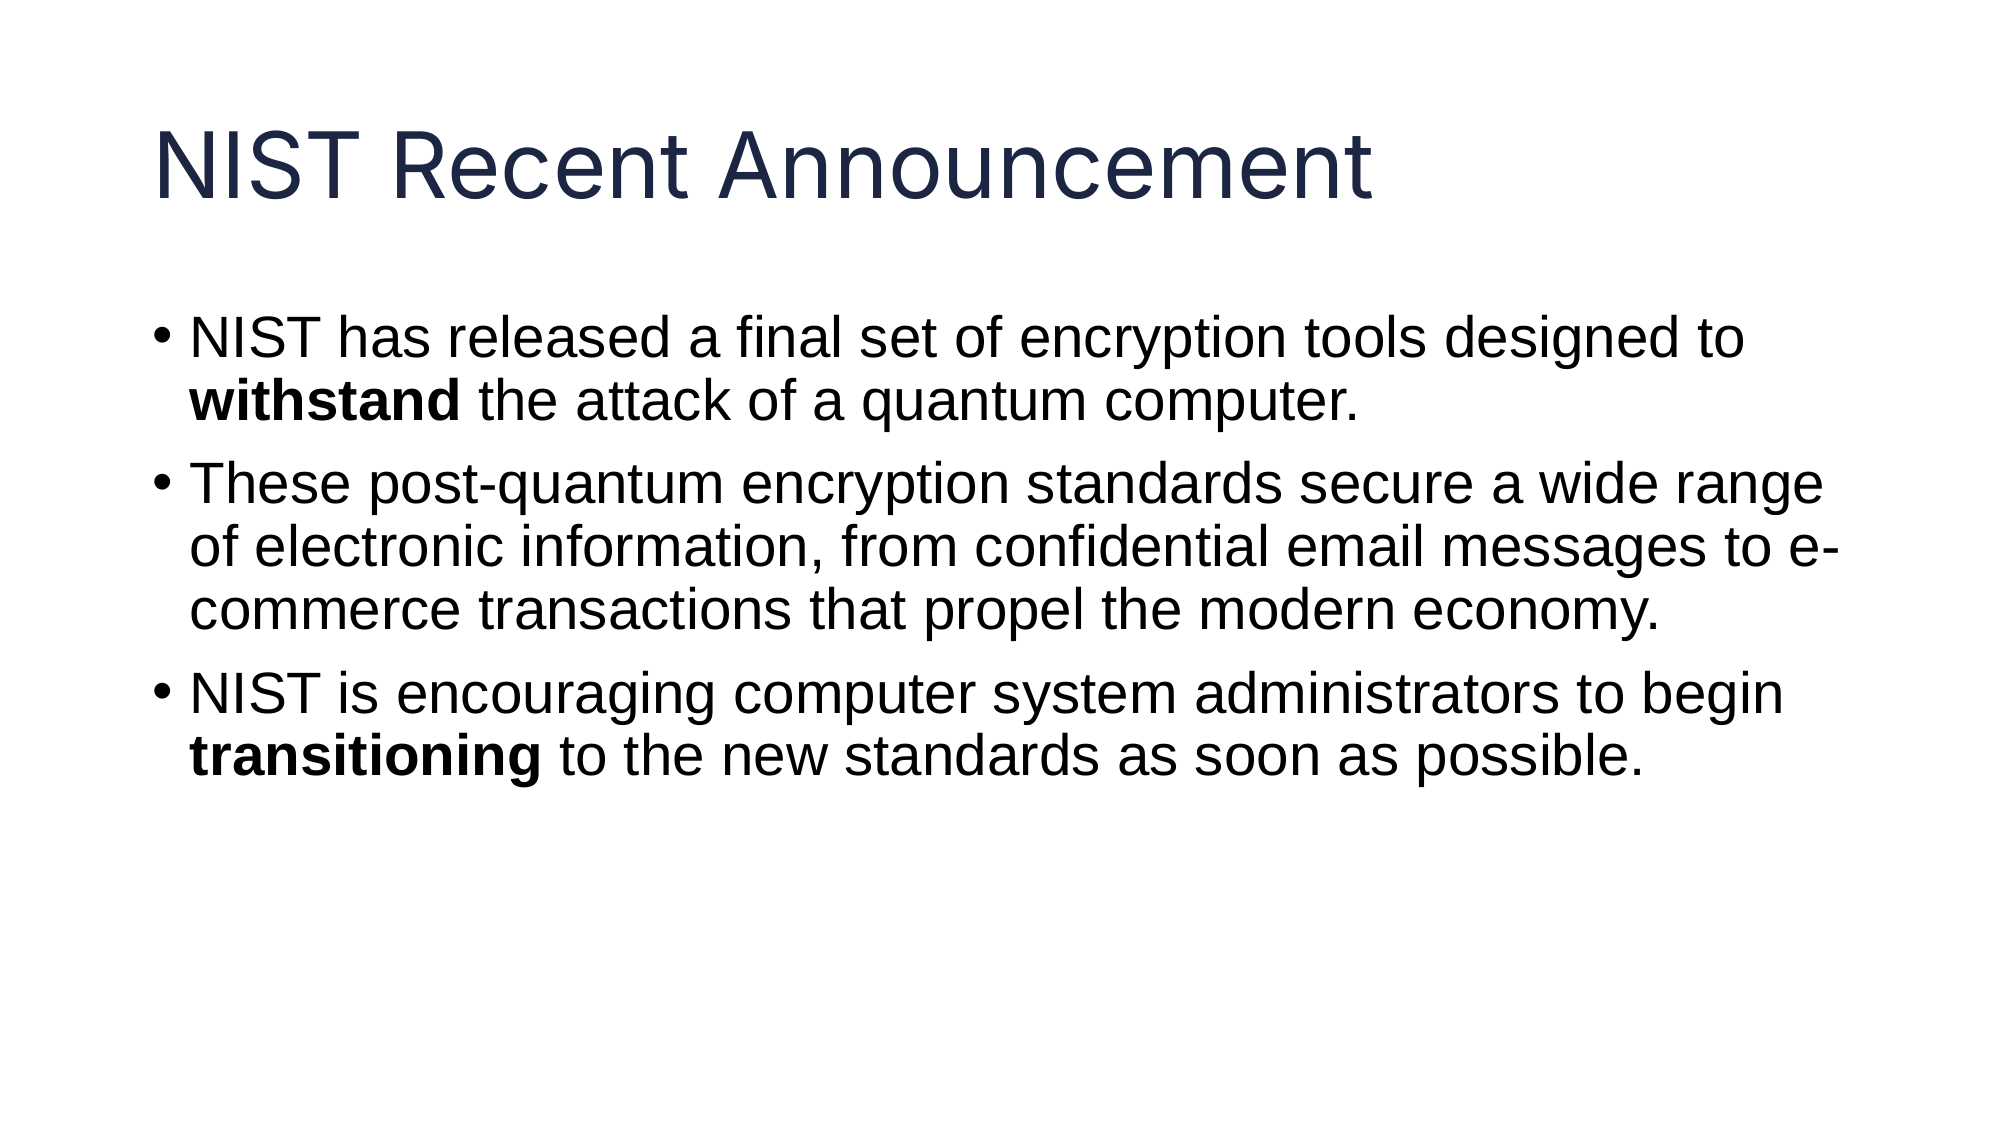

# NIST Recent Announcement
NIST has released a final set of encryption tools designed to withstand the attack of a quantum computer.
These post-quantum encryption standards secure a wide range of electronic information, from confidential email messages to e-commerce transactions that propel the modern economy.
NIST is encouraging computer system administrators to begin transitioning to the new standards as soon as possible.